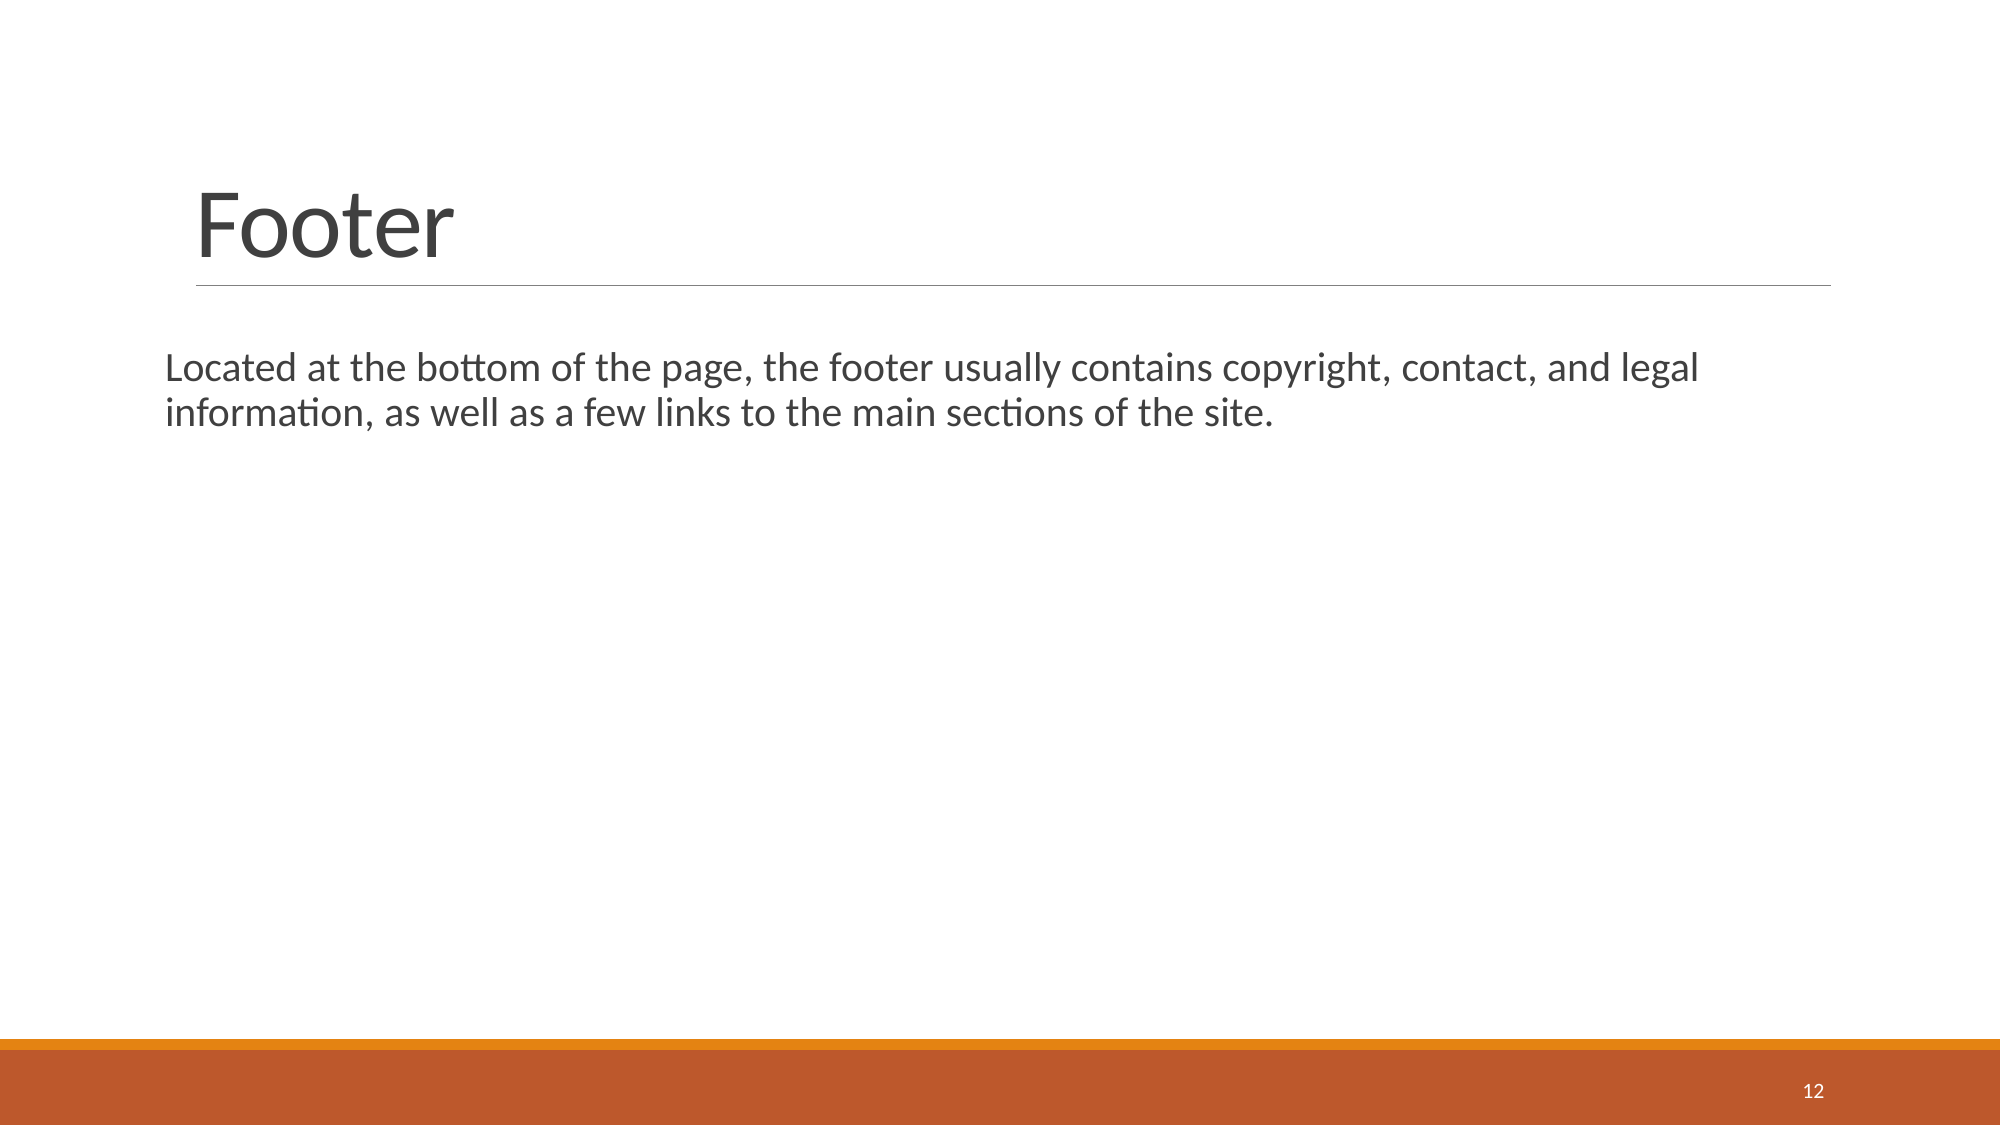

# Footer
Located at the bottom of the page, the footer usually contains copyright, contact, and legal information, as well as a few links to the main sections of the site.
12